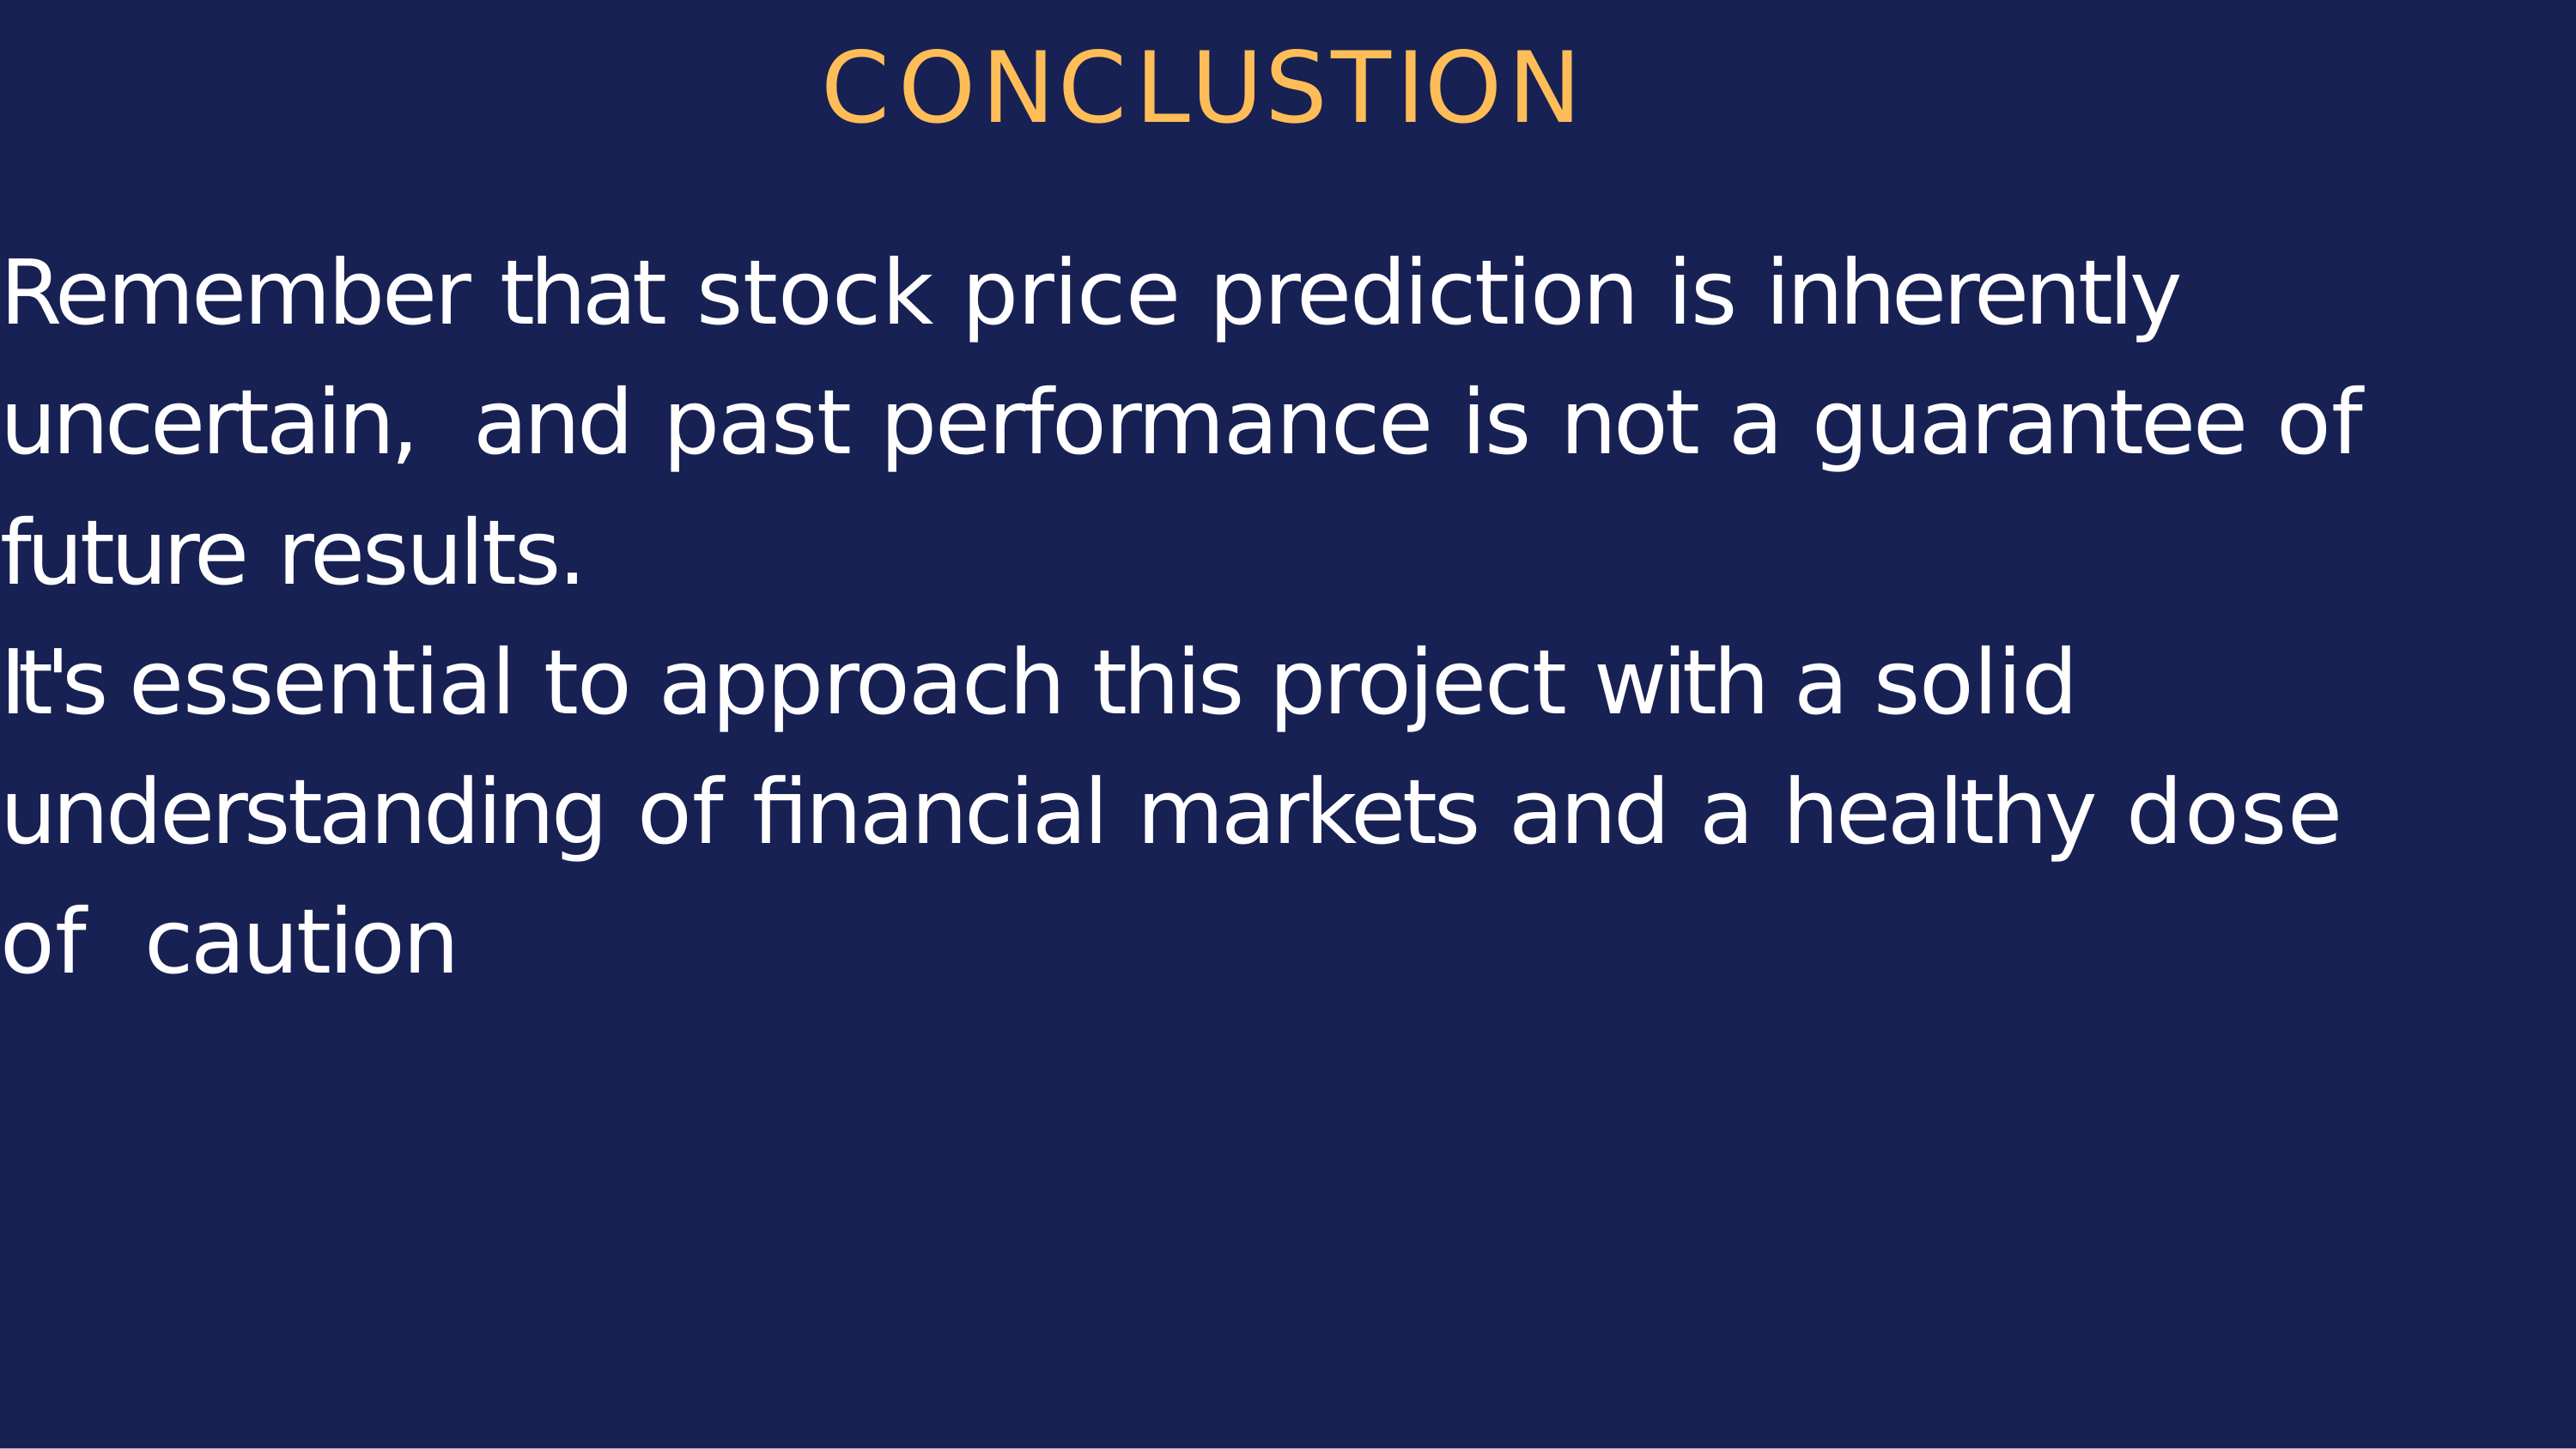

# CONCLUSTION
Remember that stock price prediction is inherently uncertain,  and past performance is not a guarantee of future results.
It's essential to approach this project with a solid  understanding of financial markets and a healthy dose of  caution